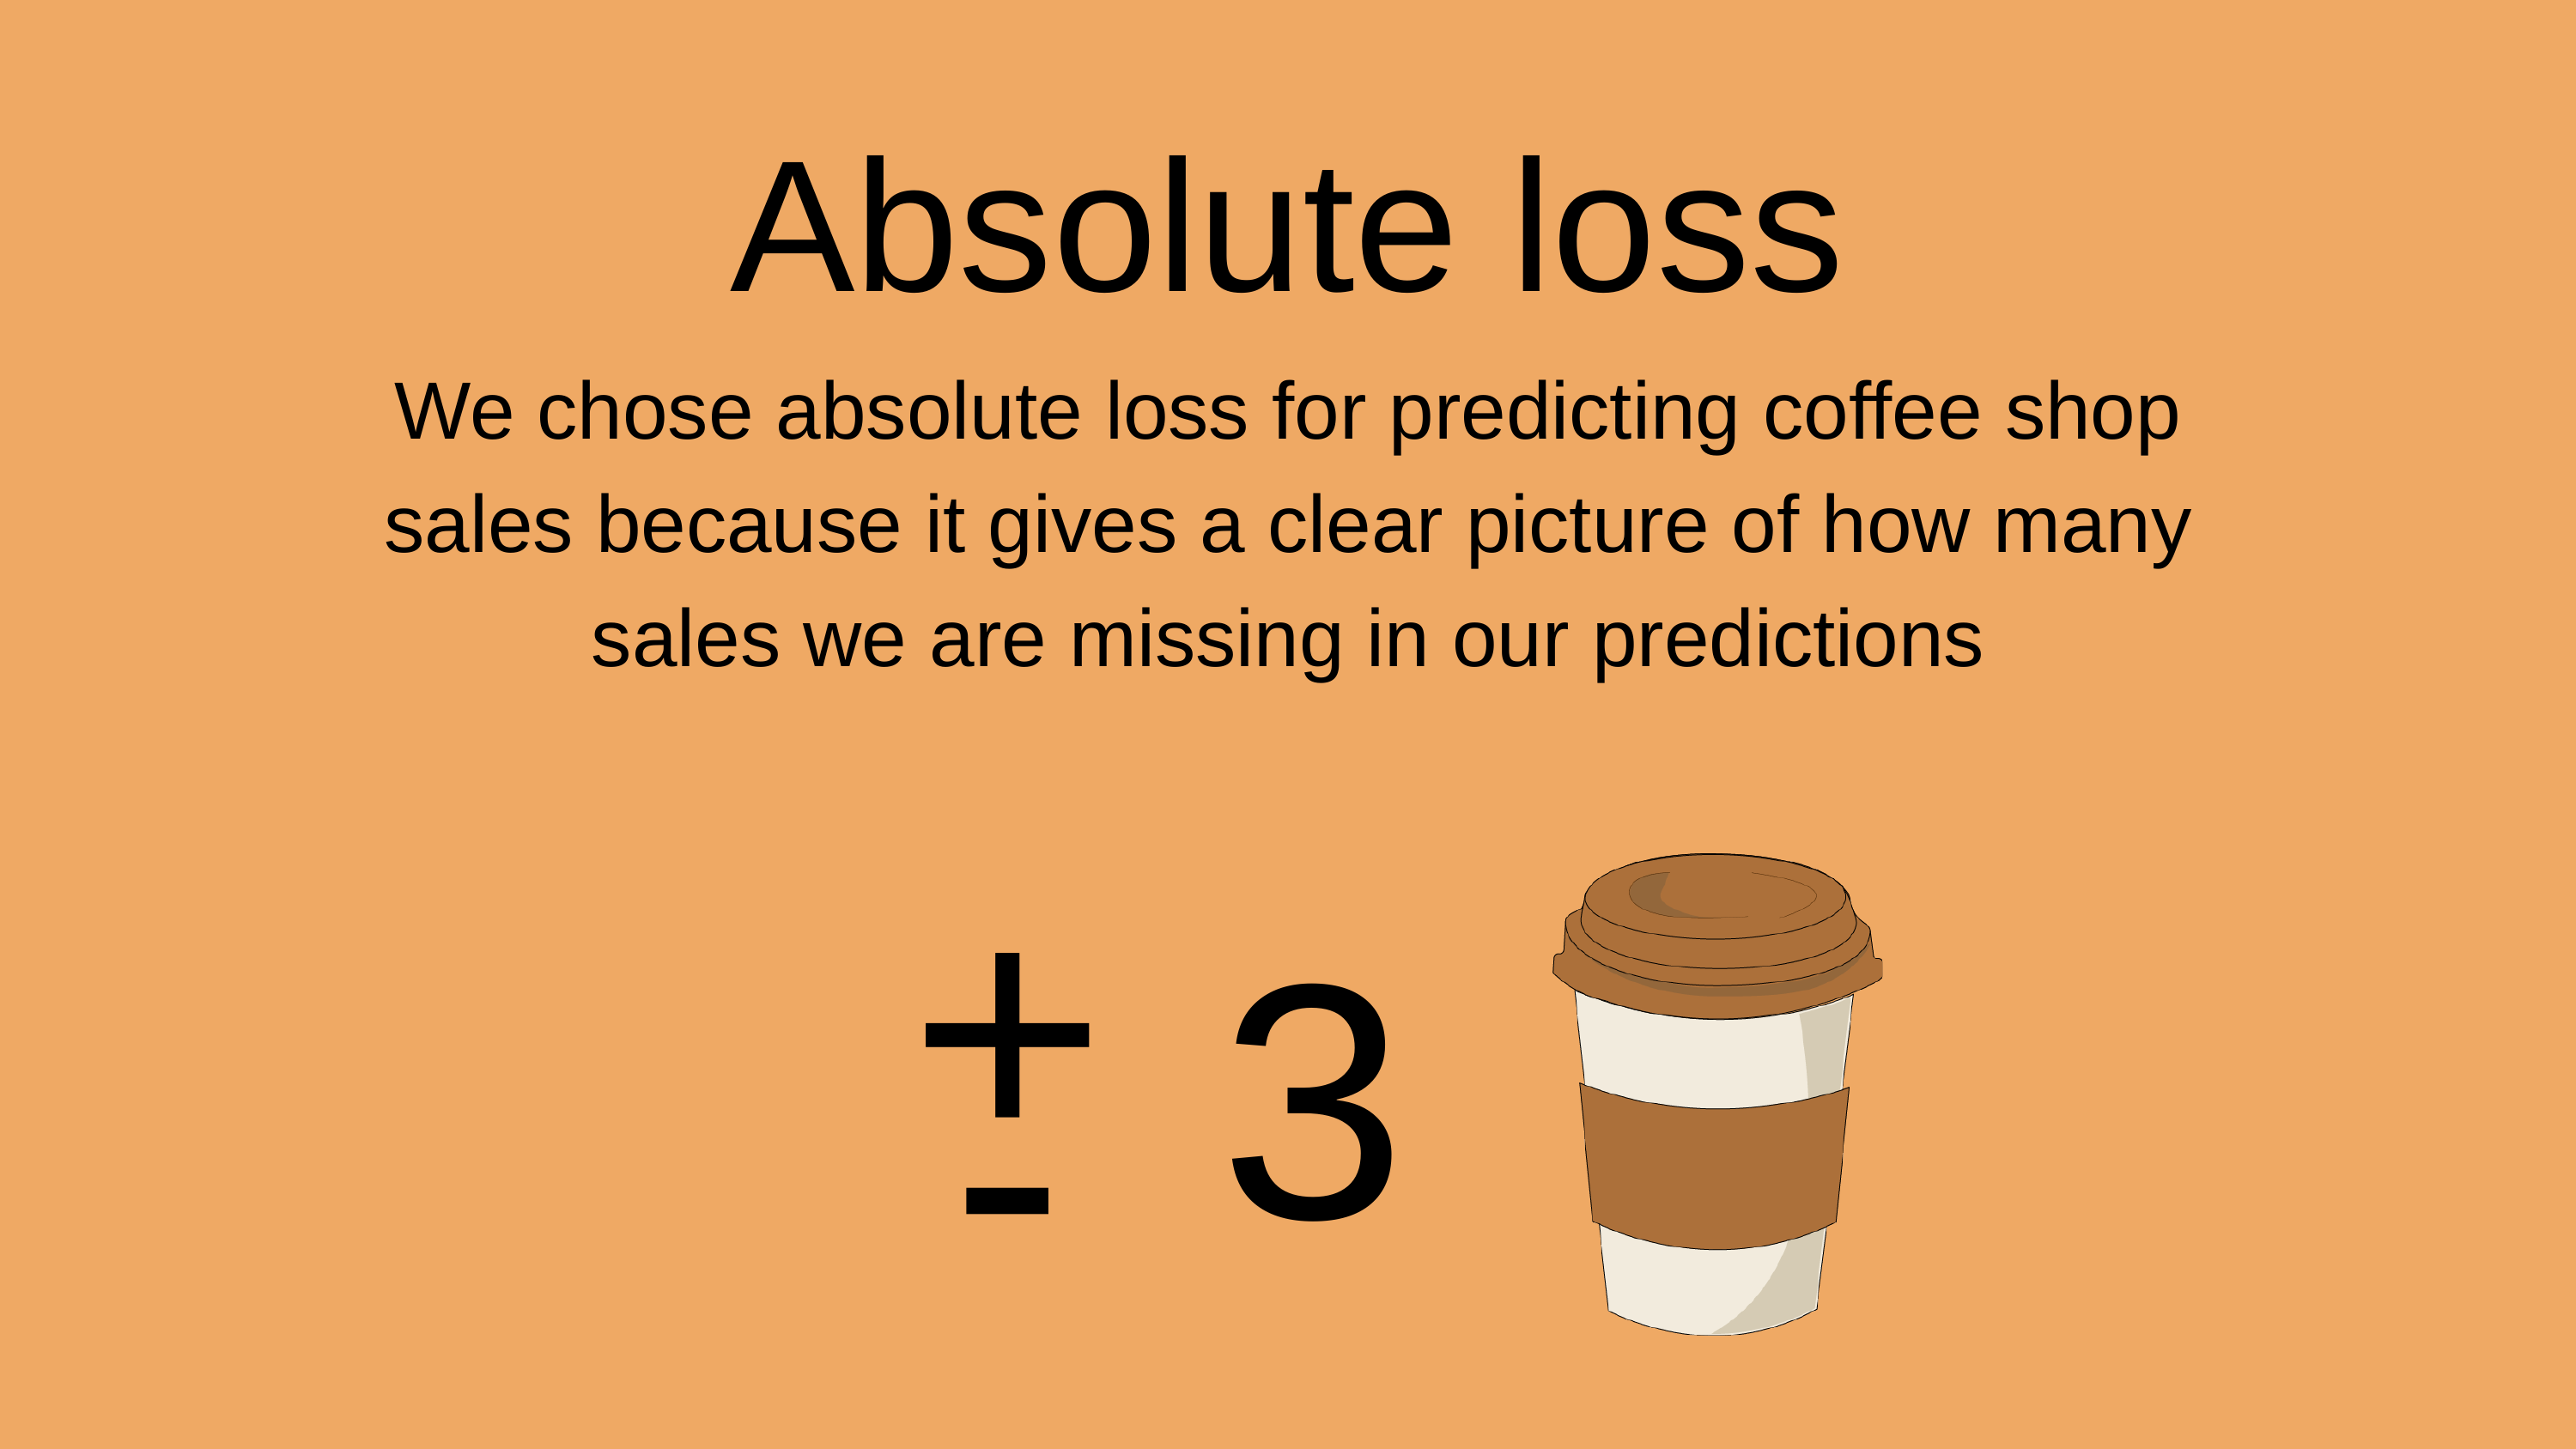

Absolute loss
We chose absolute loss for predicting coffee shop sales because it gives a clear picture of how many sales we are missing in our predictions
+
3

-